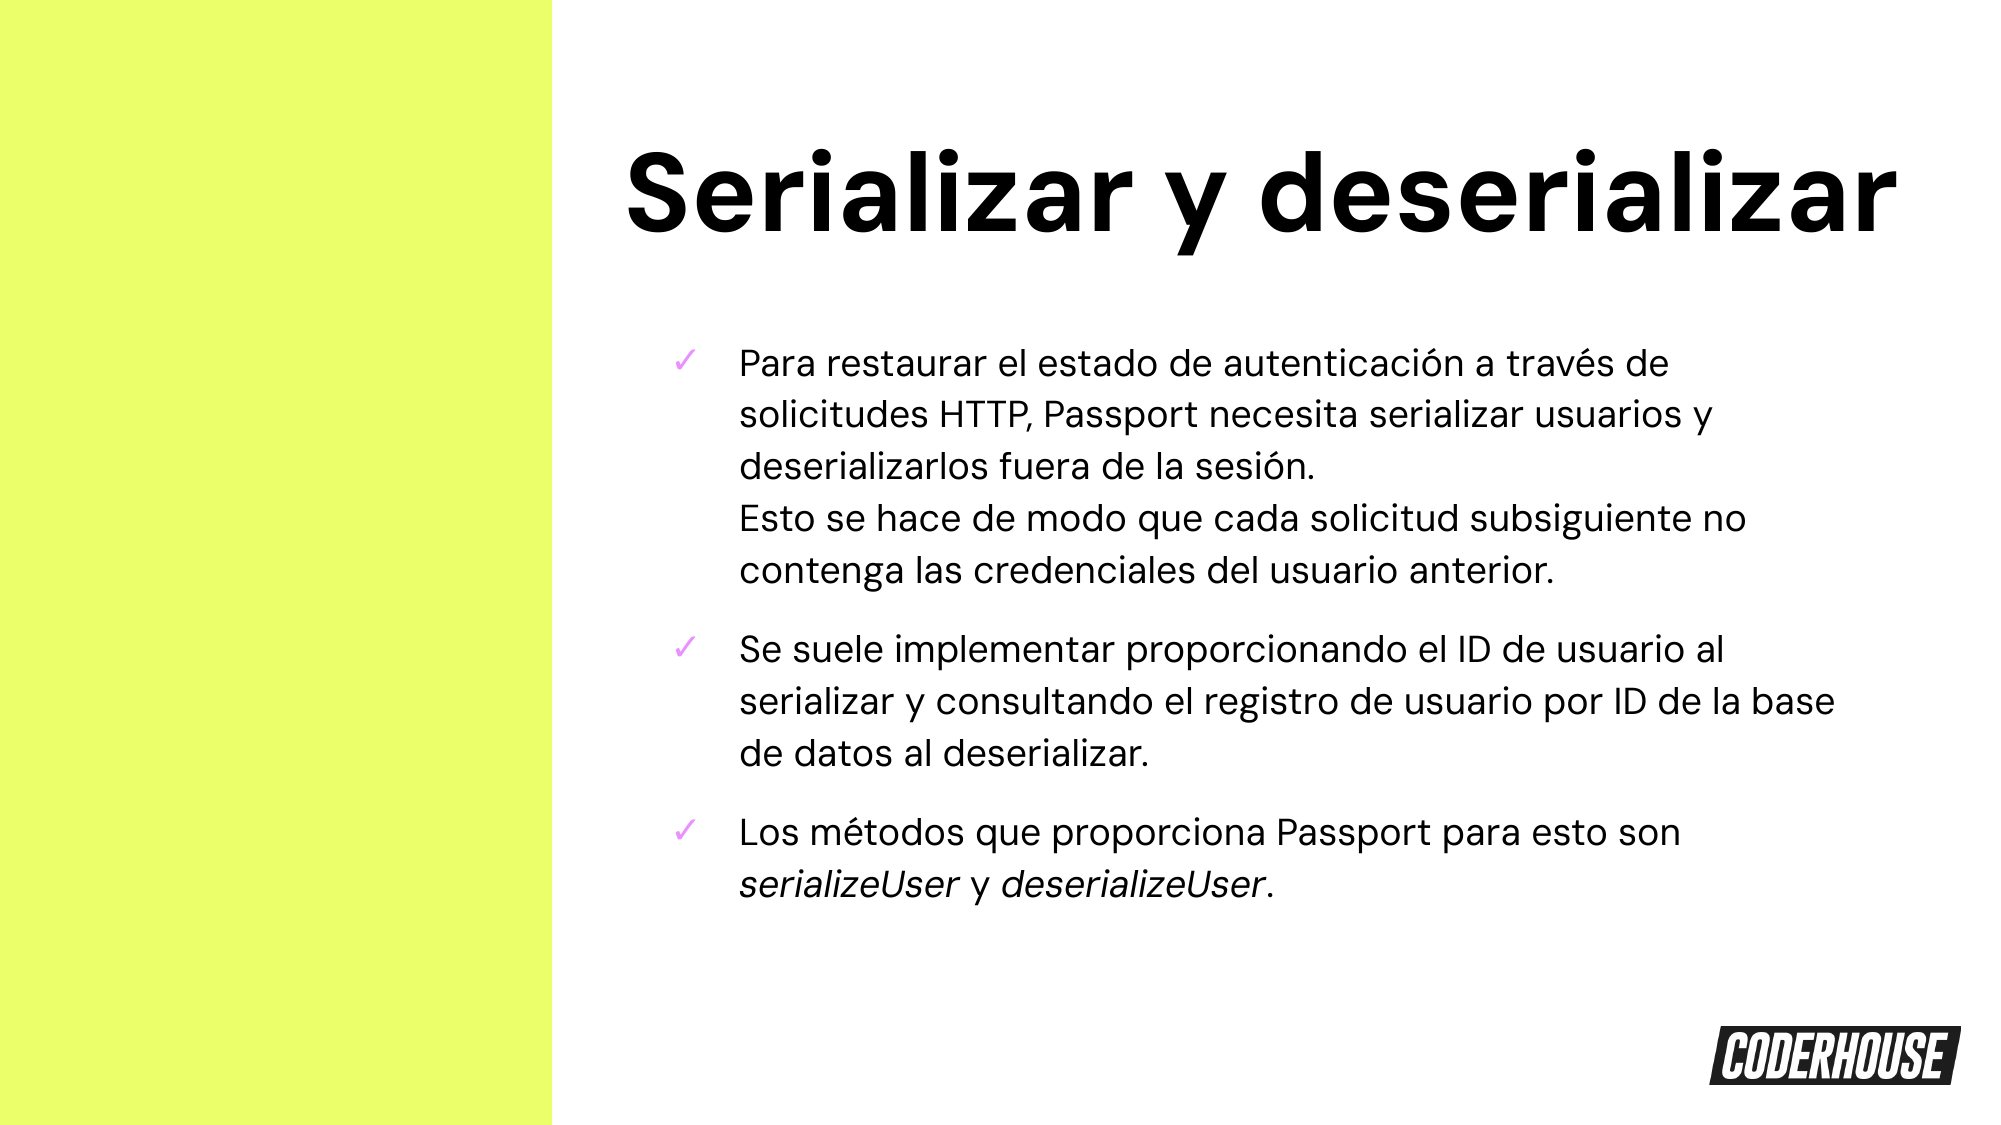

Serializar y deserializar
Para restaurar el estado de autenticación a través de solicitudes HTTP, Passport necesita serializar usuarios y deserializarlos fuera de la sesión.
Esto se hace de modo que cada solicitud subsiguiente no contenga las credenciales del usuario anterior.
Se suele implementar proporcionando el ID de usuario al serializar y consultando el registro de usuario por ID de la base de datos al deserializar.
Los métodos que proporciona Passport para esto son serializeUser y deserializeUser.